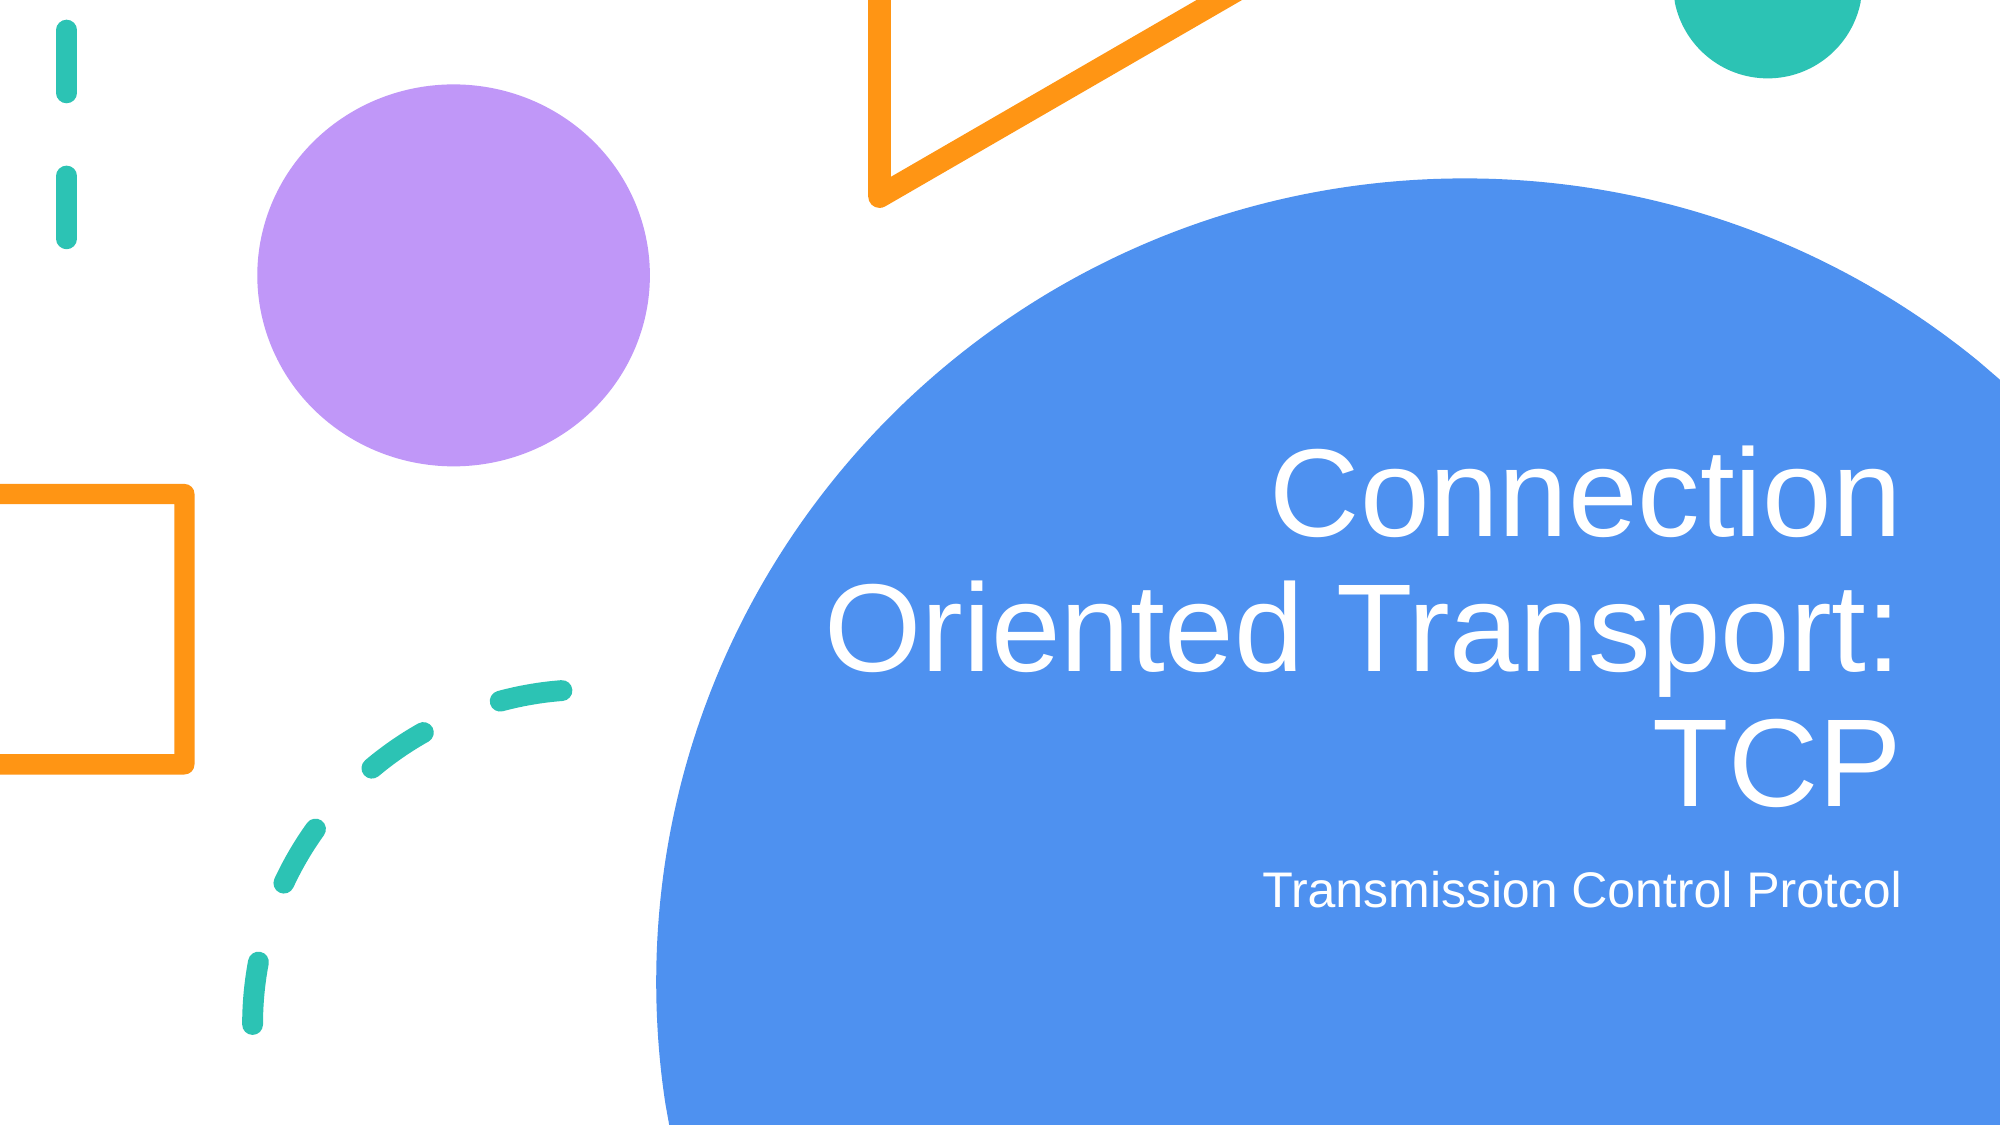

# Connection Oriented Transport: TCP
Transmission Control Protcol